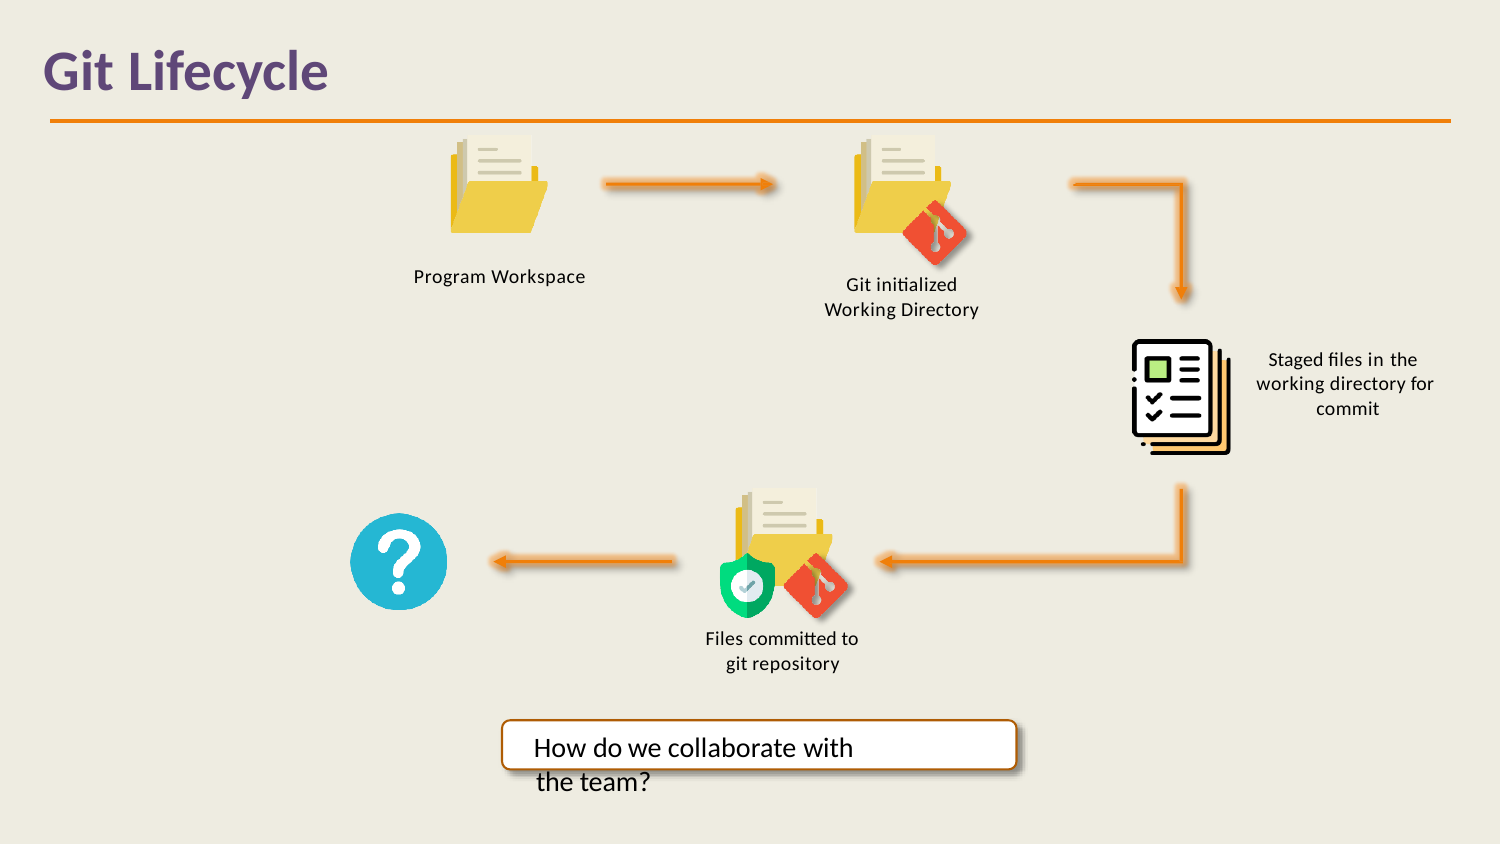

# Git Lifecycle

Program Workspace
Git initialized  Working Directory

Staged files in the  working directory for  commit

Files committed to  git repository

How do we collaborate with the team?